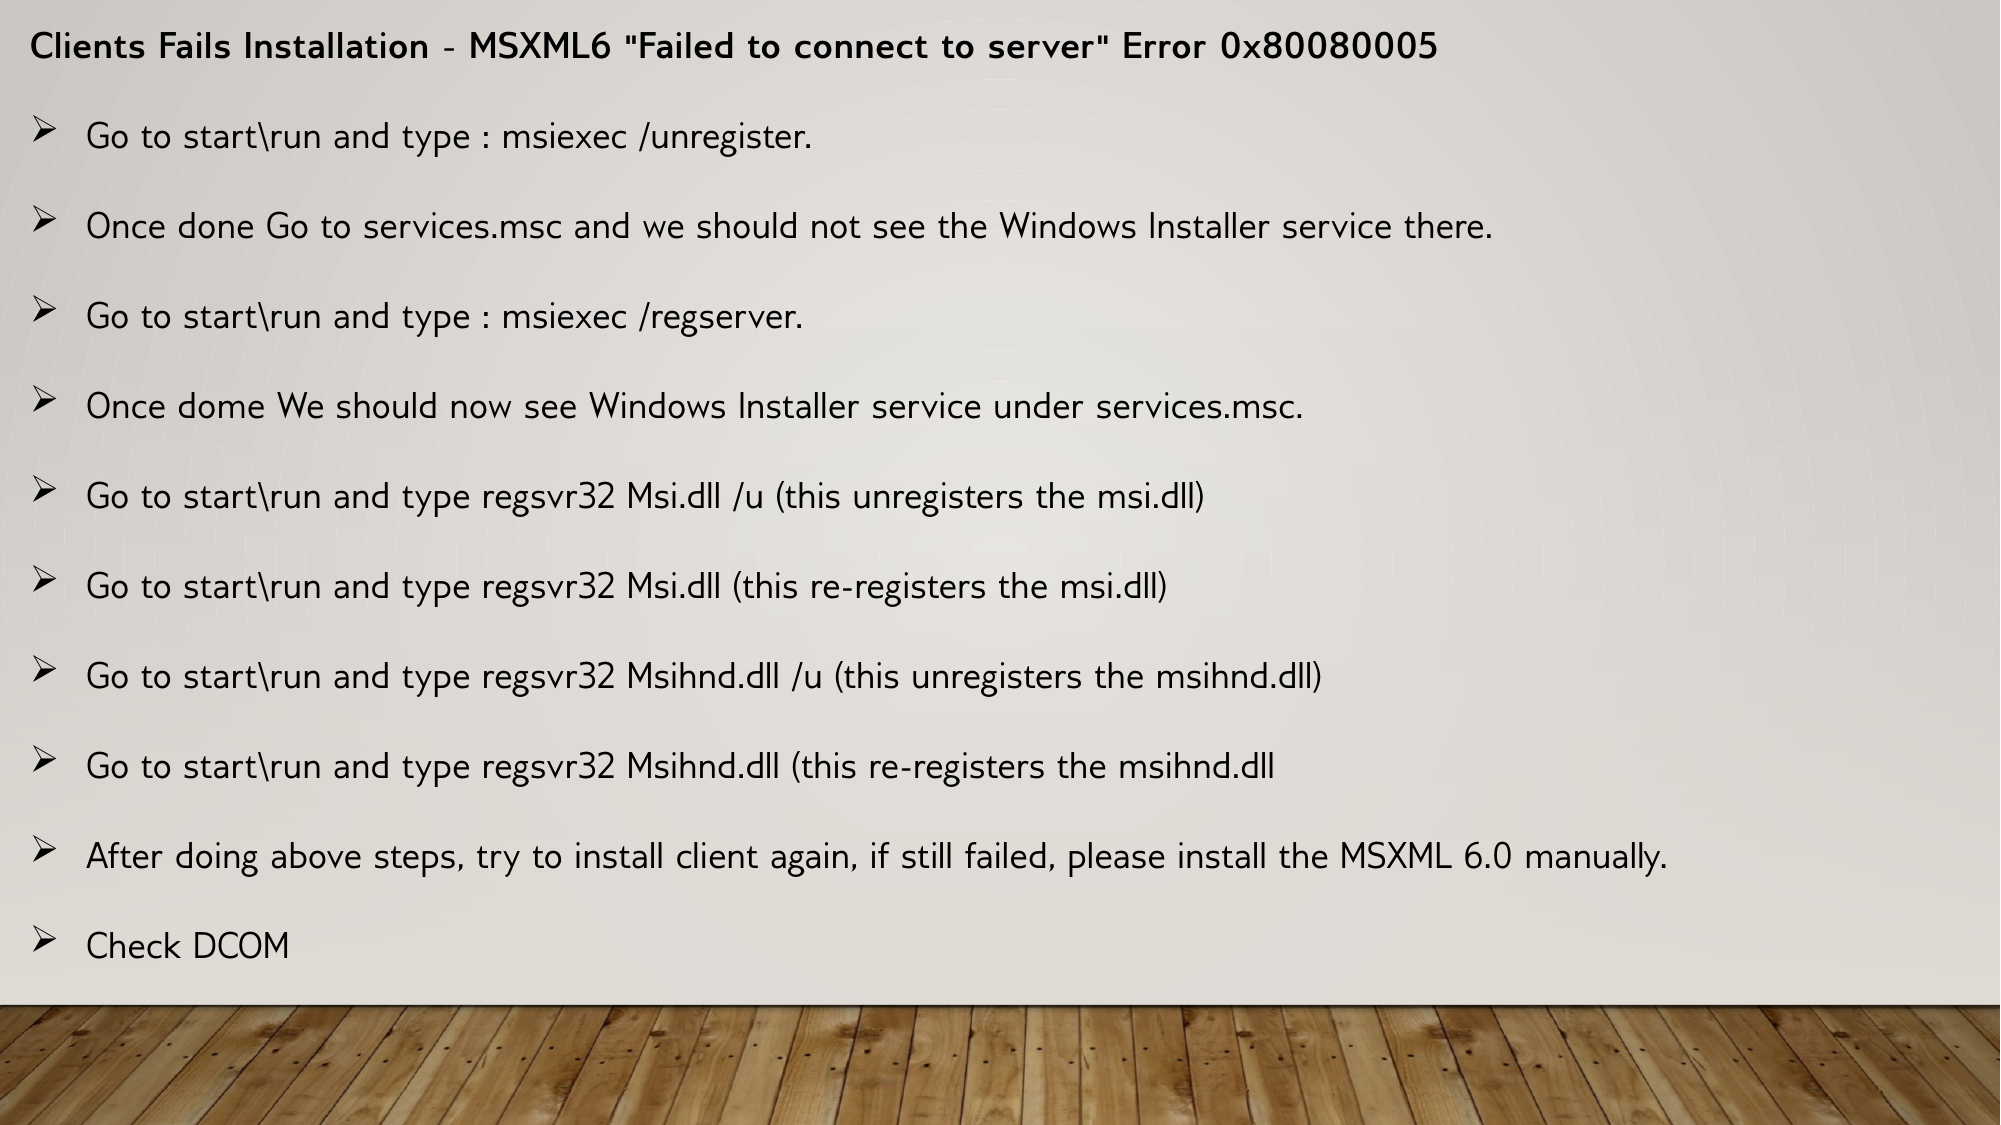

Clients Fails Installation - MSXML6 "Failed to connect to server" Error 0x80080005
Go to start\run and type : msiexec /unregister.
Once done Go to services.msc and we should not see the Windows Installer service there.
Go to start\run and type : msiexec /regserver.
Once dome We should now see Windows Installer service under services.msc.
Go to start\run and type regsvr32 Msi.dll /u (this unregisters the msi.dll)
Go to start\run and type regsvr32 Msi.dll (this re-registers the msi.dll)
Go to start\run and type regsvr32 Msihnd.dll /u (this unregisters the msihnd.dll)
Go to start\run and type regsvr32 Msihnd.dll (this re-registers the msihnd.dll
After doing above steps, try to install client again, if still failed, please install the MSXML 6.0 manually.
Check DCOM